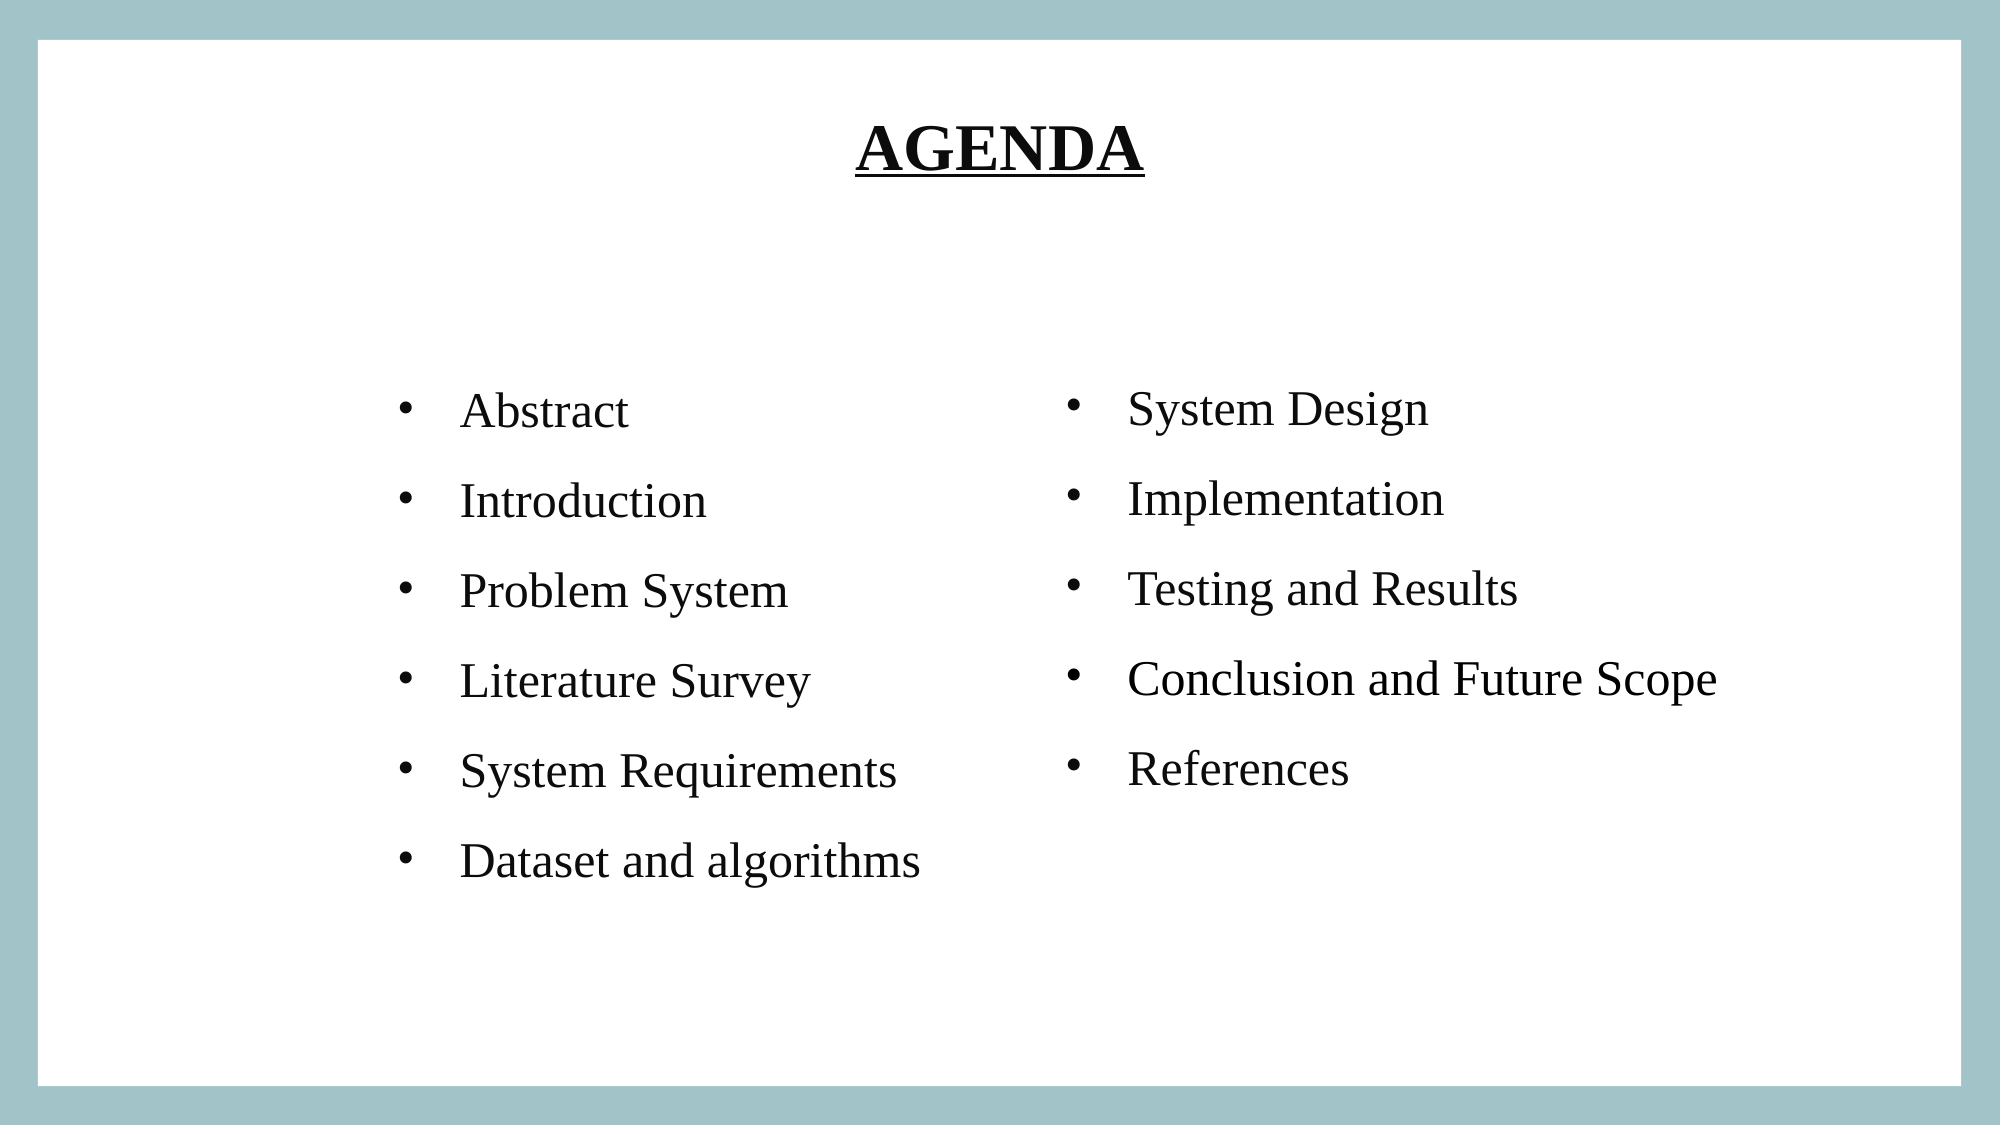

# AGENDA
System Design
Implementation
Testing and Results
Conclusion and Future Scope
References
Abstract
Introduction
Problem System
Literature Survey
System Requirements
Dataset and algorithms